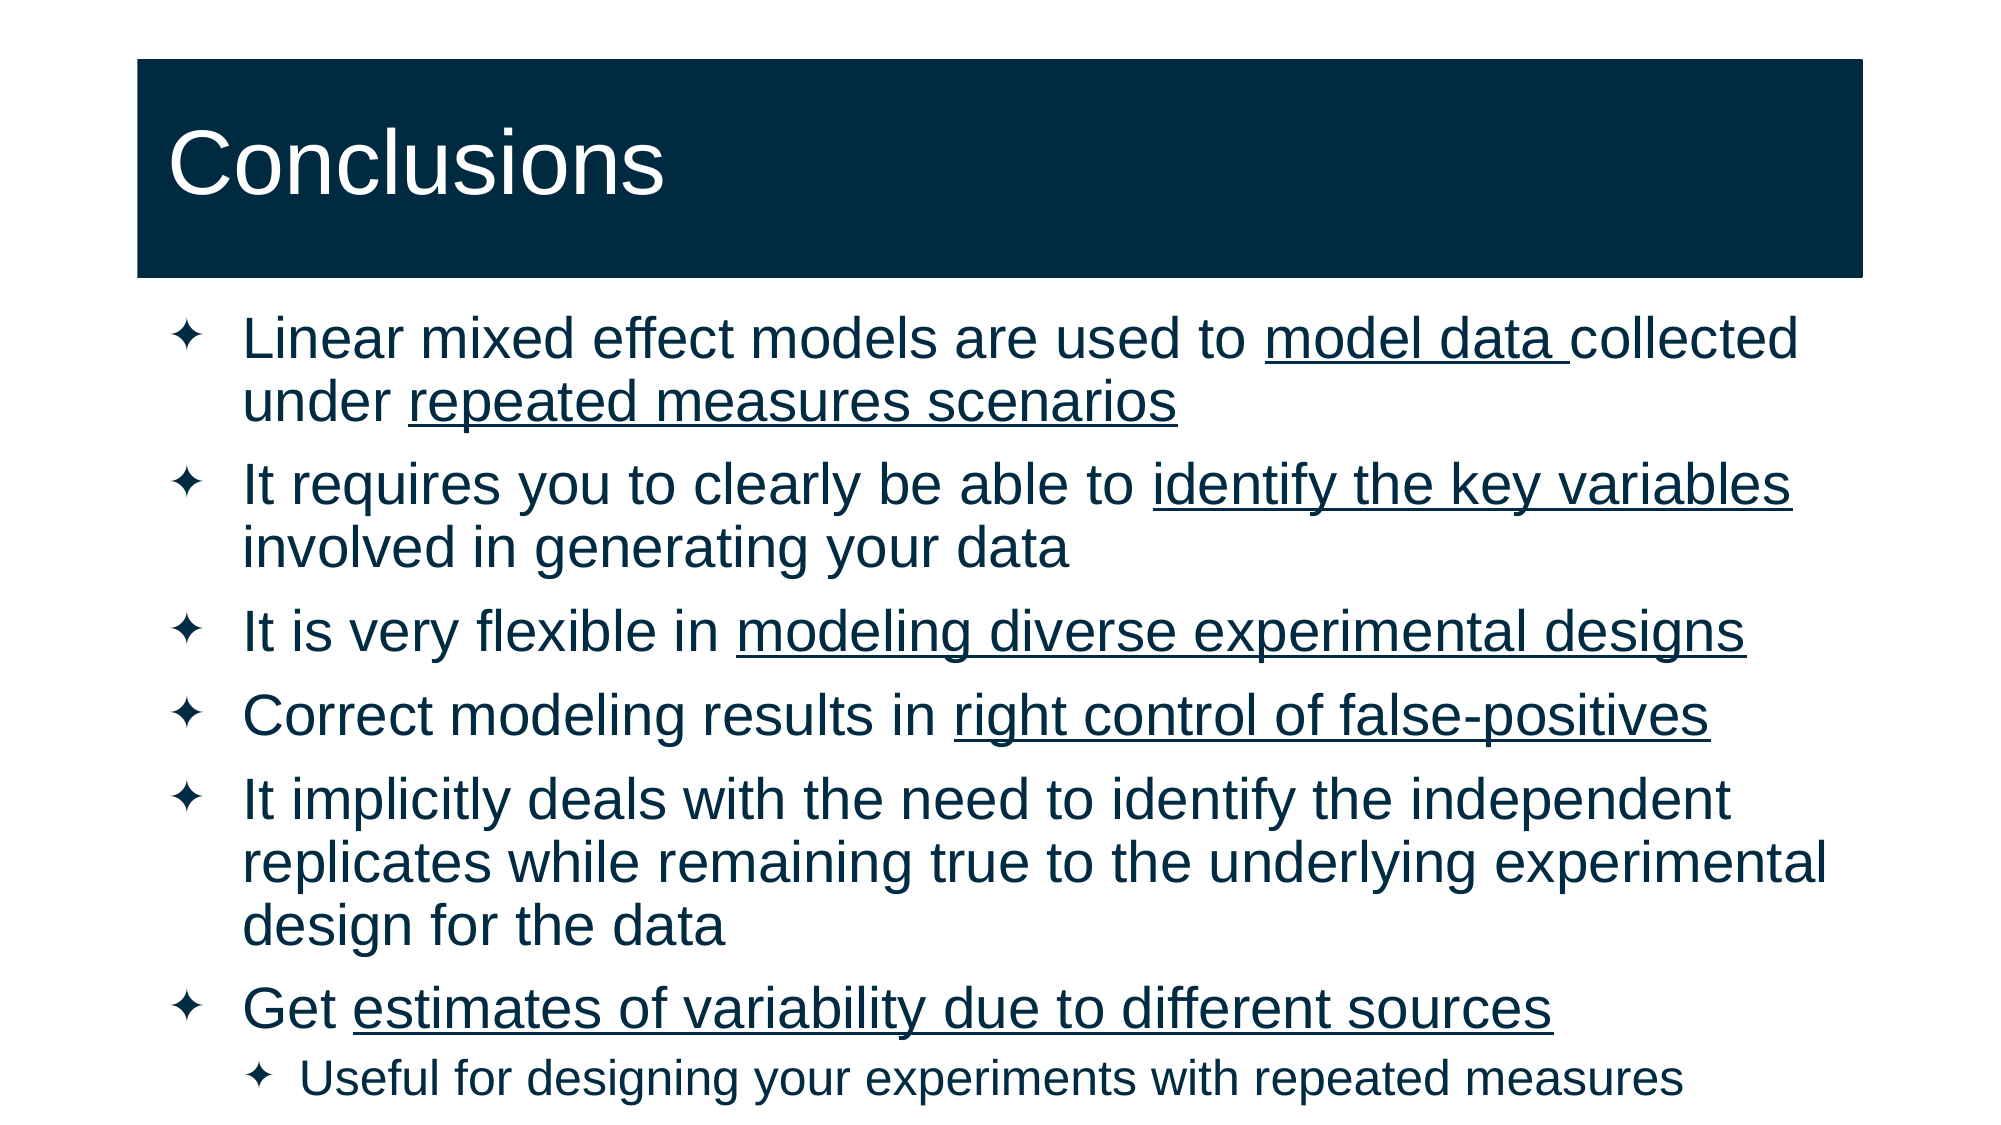

# Conclusions
Linear mixed effect models are used to model data collected under repeated measures scenarios
It requires you to clearly be able to identify the key variables involved in generating your data
It is very flexible in modeling diverse experimental designs
Correct modeling results in right control of false-positives
It implicitly deals with the need to identify the independent replicates while remaining true to the underlying experimental design for the data
Get estimates of variability due to different sources
Useful for designing your experiments with repeated measures